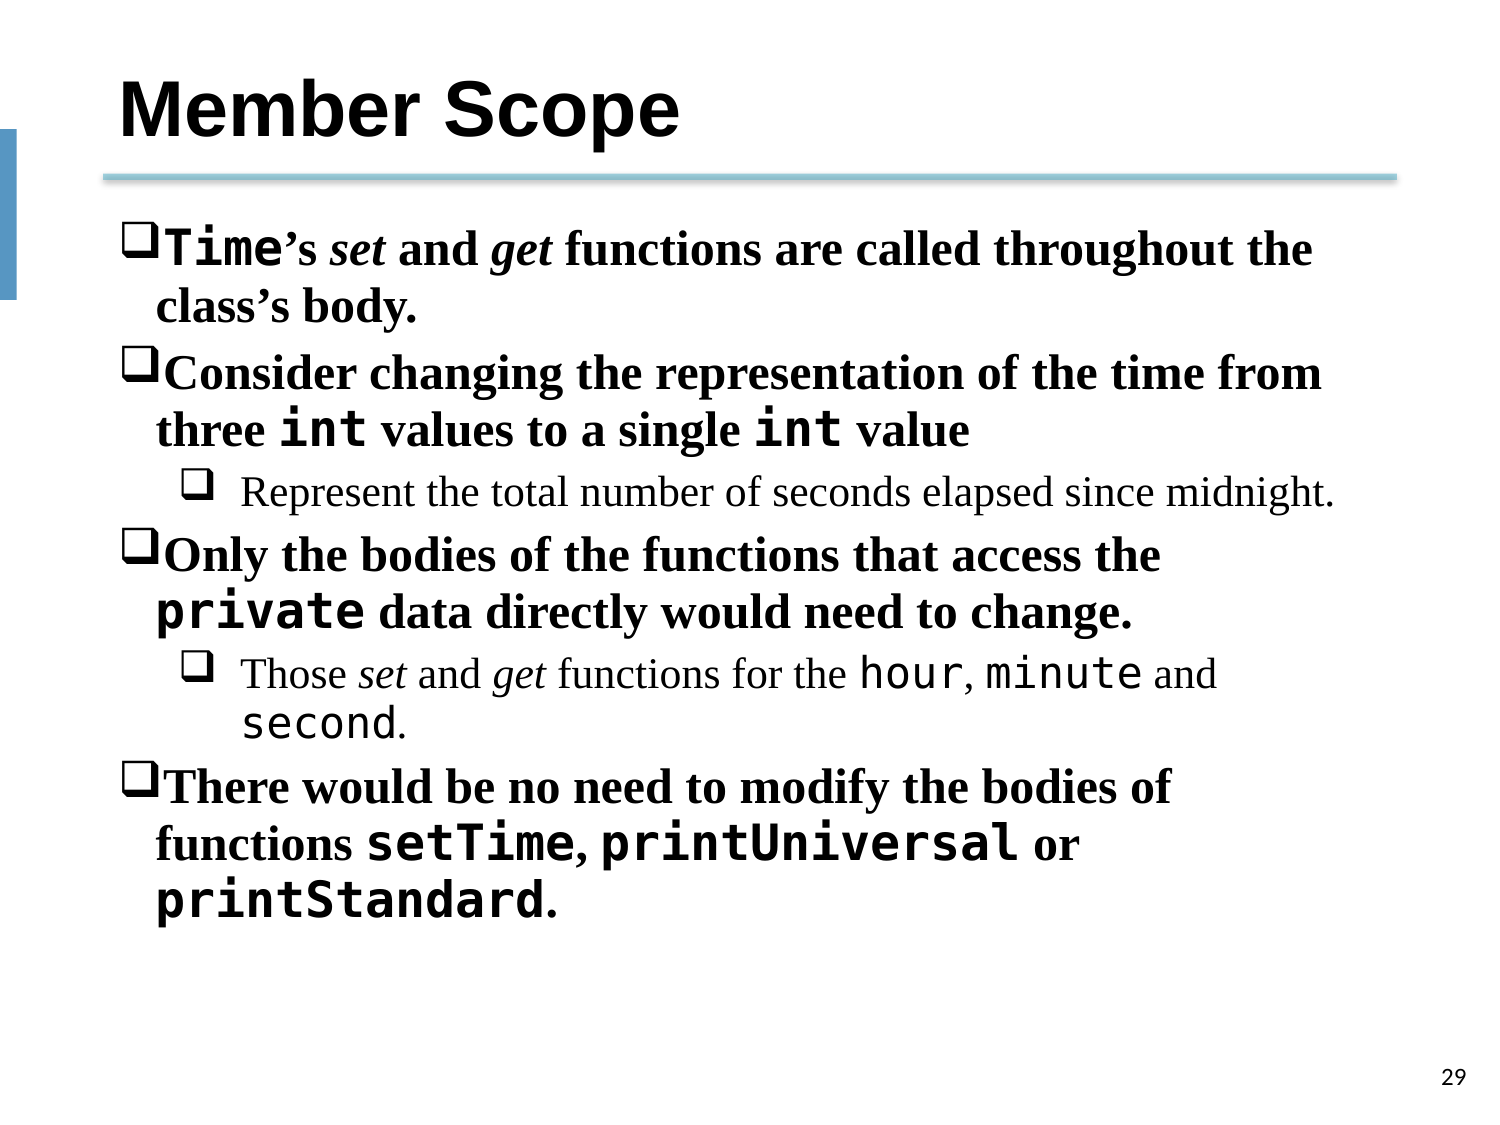

# Member Scope
Time’s set and get functions are called throughout the class’s body.
Consider changing the representation of the time from three int values to a single int value
Represent the total number of seconds elapsed since midnight.
Only the bodies of the functions that access the private data directly would need to change.
Those set and get functions for the hour, minute and second.
There would be no need to modify the bodies of functions setTime, printUniversal or printStandard.

29